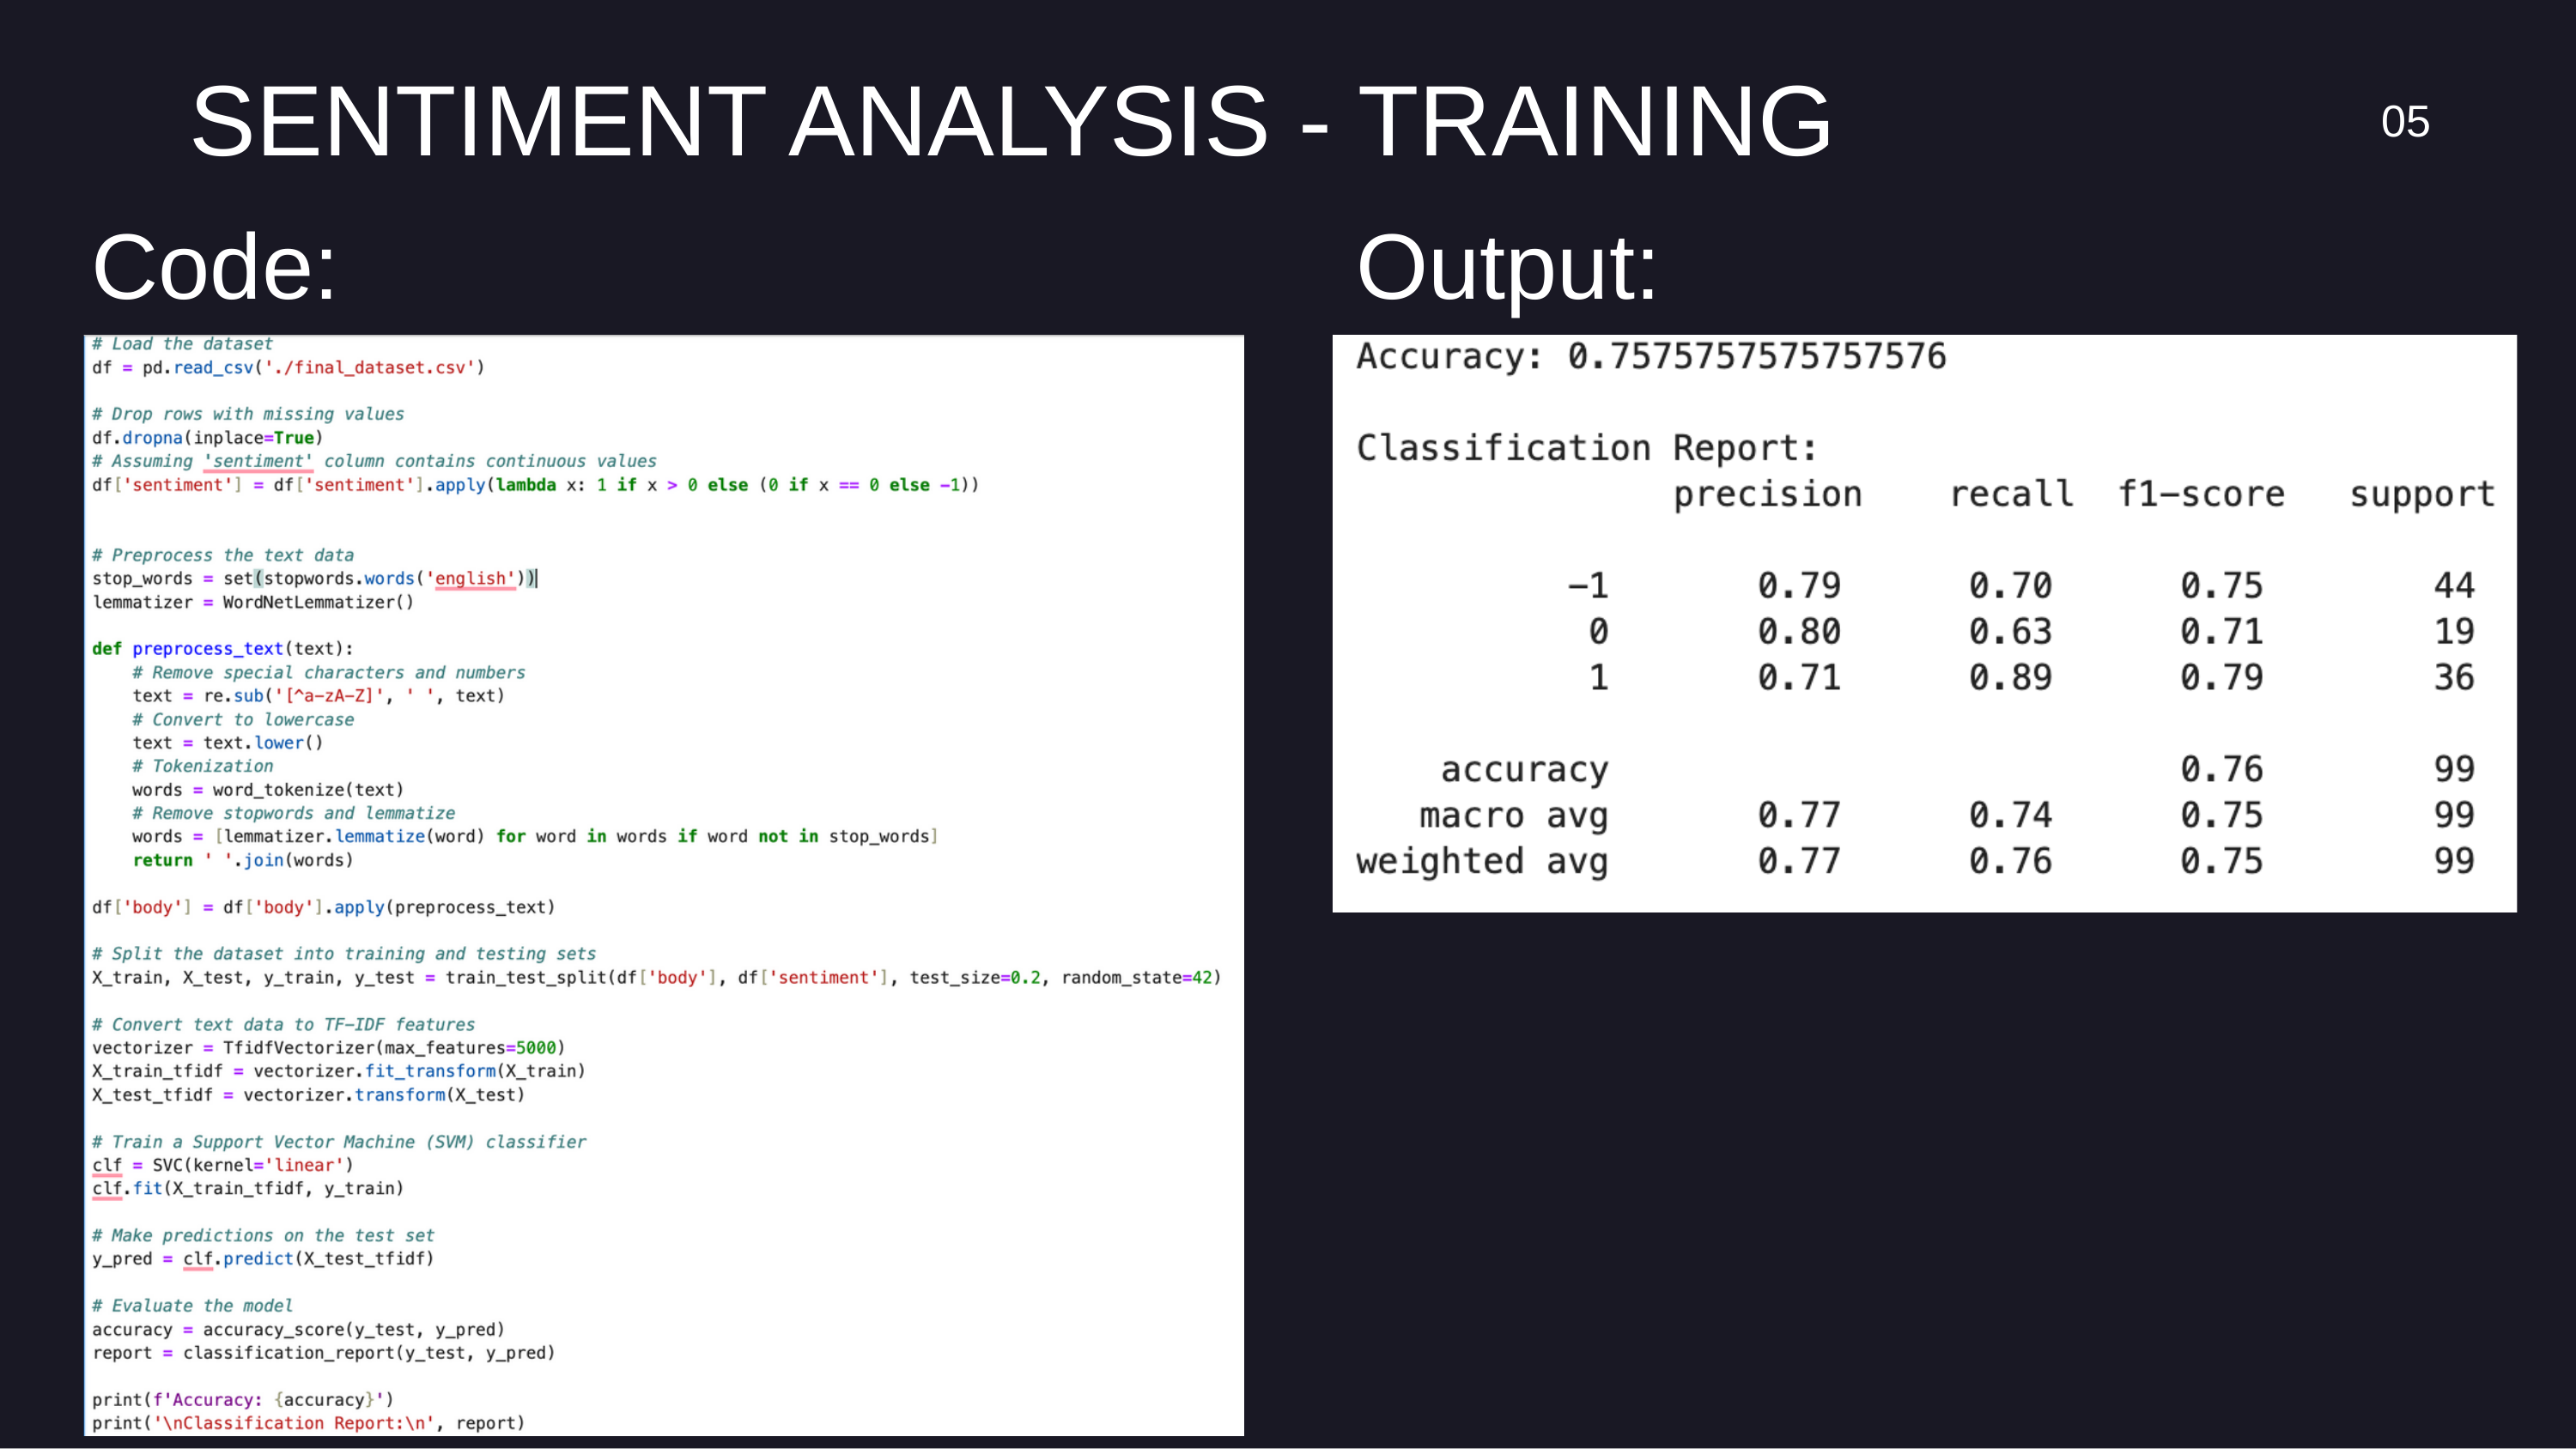

SENTIMENT ANALYSIS - TRAINING
05
Code:
Output: